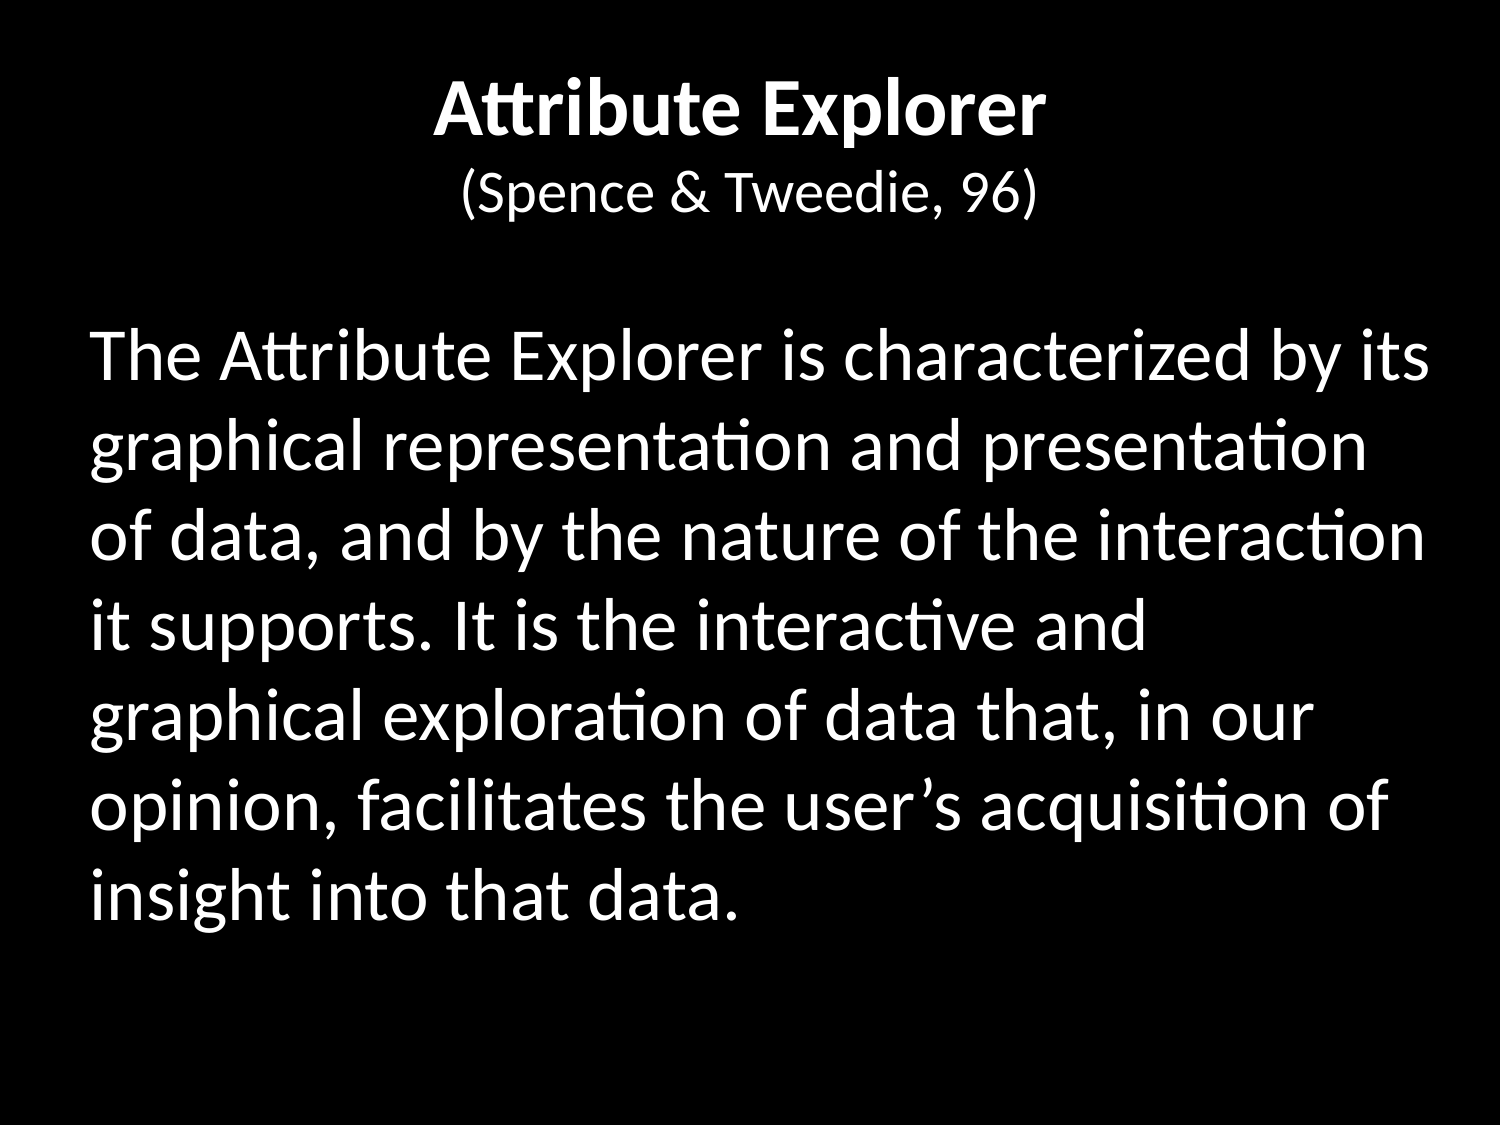

# Attribute Explorer (Spence & Tweedie, 96)
The Attribute Explorer is characterized by its graphical representation and presentation of data, and by the nature of the interaction it supports. It is the interactive and graphical exploration of data that, in our opinion, facilitates the user’s acquisition of insight into that data.